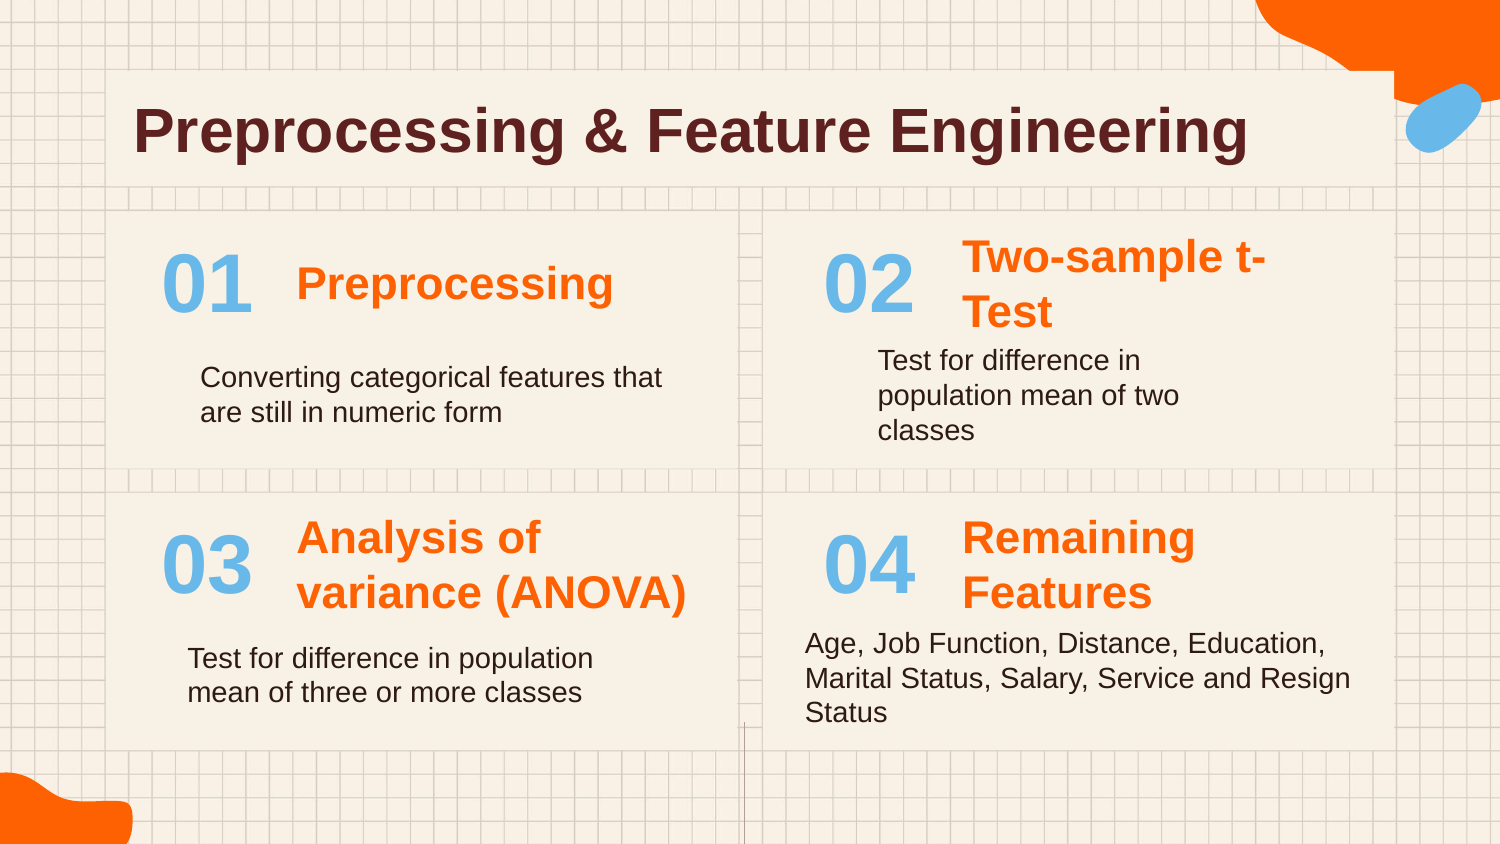

Preprocessing & Feature Engineering

01
02
# Preprocessing
Two-sample t-Test
Converting categorical features that are still in numeric form
Test for difference in population mean of two classes

03
04
Analysis of variance (ANOVA)
Remaining Features
Test for difference in population mean of three or more classes
Age, Job Function, Distance, Education, Marital Status, Salary, Service and Resign Status